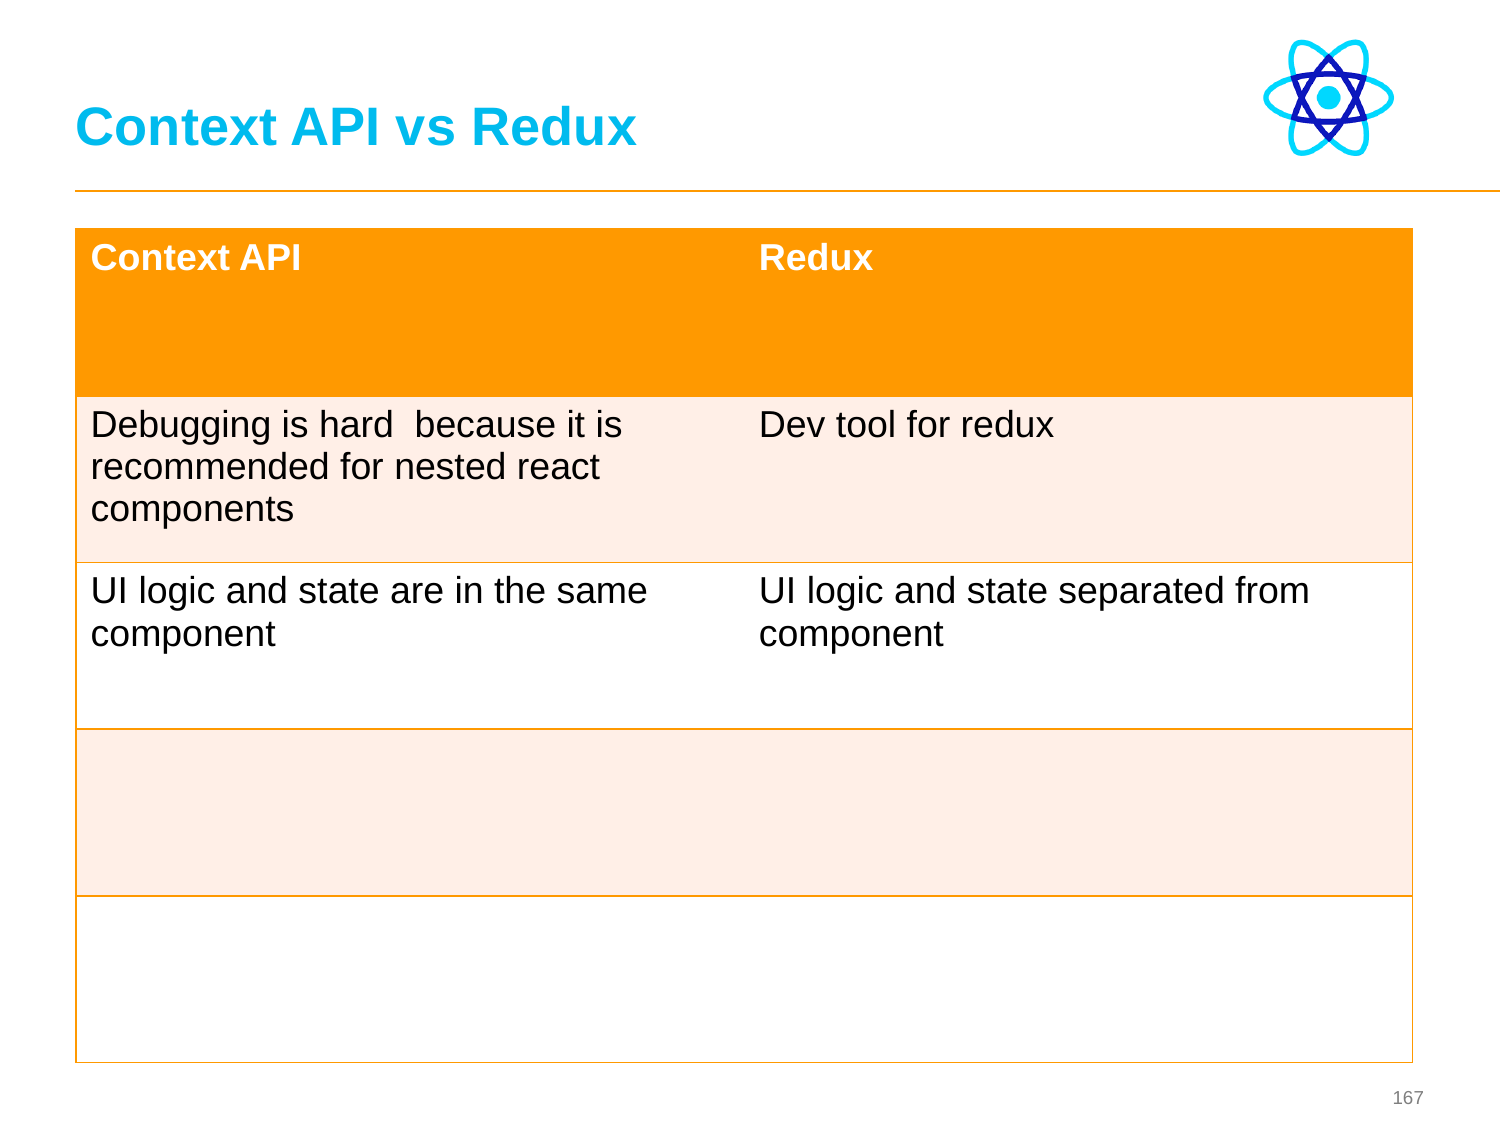

# Context API vs Redux
| Context API | Redux |
| --- | --- |
| Debugging is hard because it is recommended for nested react components | Dev tool for redux |
| UI logic and state are in the same component | UI logic and state separated from component |
|  |  |
|  |  |